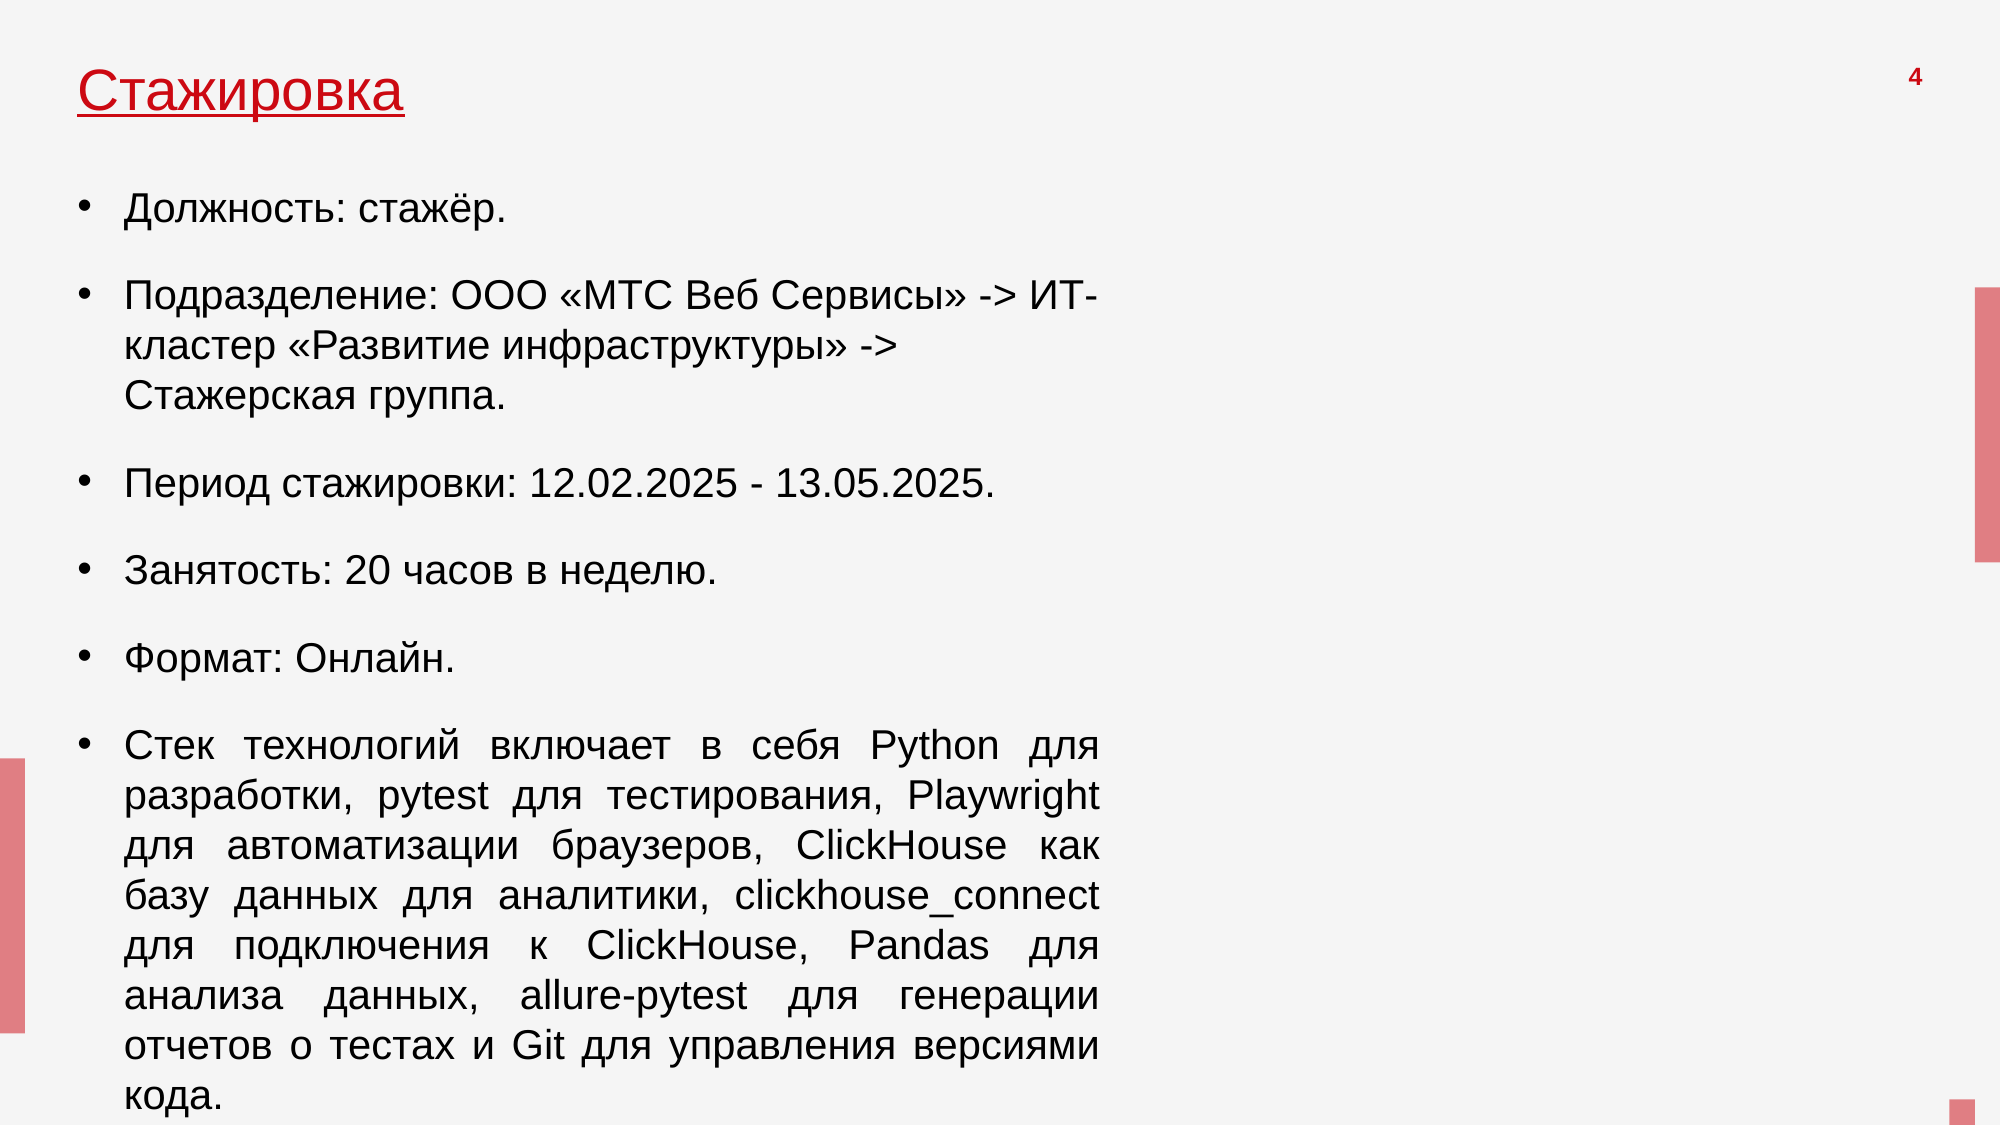

# Стажировка
4
Должность: стажёр.
Подразделение: ООО «МТС Веб Сервисы» -> ИТ-кластер «Развитие инфраструктуры» -> Стажерская группа.
Период стажировки: 12.02.2025 - 13.05.2025.
Занятость: 20 часов в неделю.
Формат: Онлайн.
Стек технологий включает в себя Python для разработки, pytest для тестирования, Playwright для автоматизации браузеров, ClickHouse как базу данных для аналитики, clickhouse_connect для подключения к ClickHouse, Pandas для анализа данных, allure-pytest для генерации отчетов о тестах и Git для управления версиями кода.